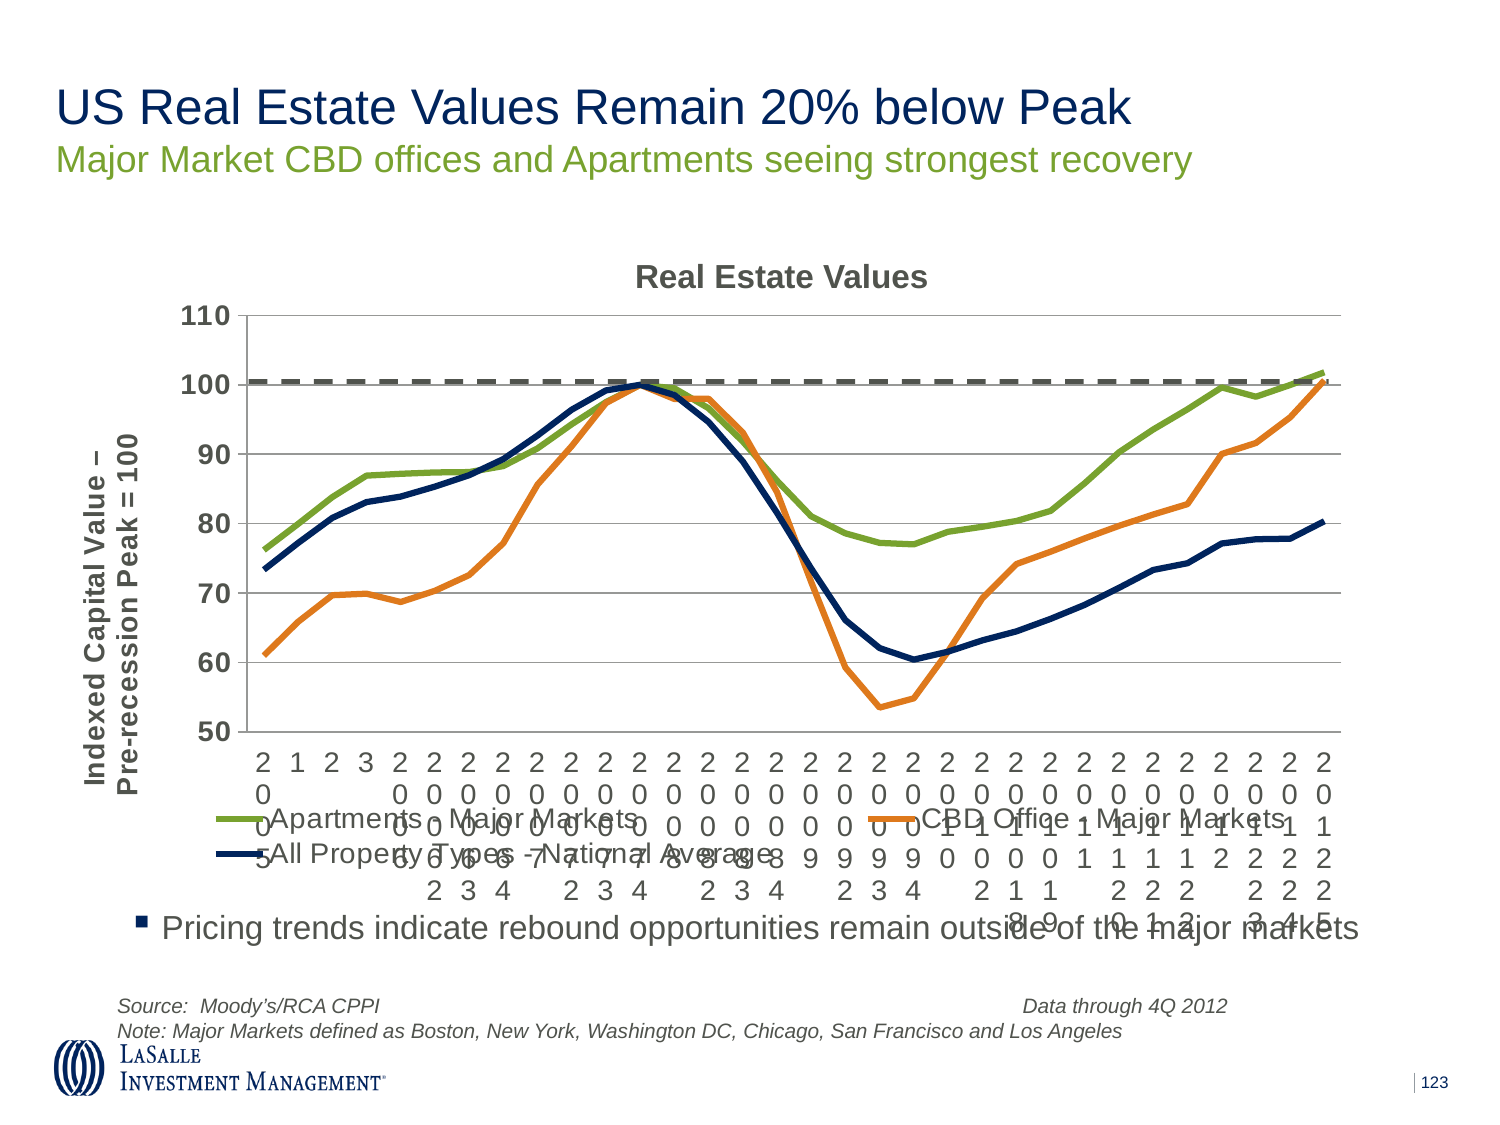

US Real Estate Values Remain 20% below Peak
Major Market CBD offices and Apartments seeing strongest recovery
Real Estate Values

### Chart

| Category | Apartments - Major Markets | CBD Office - Major Markets | All Property Types - National Average |
|---|---|---|---|
| 2005 | 76.21177764347158 | 61.00967454561711 | 73.37152910875567 |
| 1 | 79.96632751827902 | 65.87661110351512 | 77.21976604459452 |
| 2 | 83.8286656881501 | 69.70971632088134 | 80.83865604851388 |
| 3 | 86.92517074811074 | 69.93236002802679 | 83.11645871109178 |
| 2006 | 87.18528044496753 | 68.73317812300851 | 83.91244330931472 |
| 20062 | 87.38286202462045 | 70.34911914750074 | 85.34349279226122 |
| 20063 | 87.43930092110824 | 72.60209746836219 | 86.98321568086966 |
| 20064 | 88.30447012419283 | 77.18630585076058 | 89.3044112136652 |
| 2007 | 90.85217280663088 | 85.64369153296295 | 92.71053617651746 |
| 20072 | 94.32566424764043 | 91.18508807578779 | 96.42288774705939 |
| 20073 | 97.50987226269079 | 97.37833013434792 | 99.1956706190429 |
| 20074 | 100.0 | 100.0 | 100.0 |
| 2008 | 99.49127741853394 | 97.96682674998378 | 98.53164126263563 |
| 20082 | 96.63302447957611 | 97.99474000693571 | 94.64512600083555 |
| 20083 | 91.82985626712593 | 93.12080147949723 | 88.9664744315857 |
| 20084 | 86.20355265131032 | 84.55928515568263 | 81.57972659261524 |
| 2009 | 81.06729497730176 | 71.61992930849401 | 73.55021513388263 |
| 20092 | 78.6201553205702 | 59.30176170499849 | 66.11673651160086 |
| 20093 | 77.2370842629998 | 53.5263195992224 | 62.094335884503906 |
| 20094 | 77.02618819327368 | 54.858349683089905 | 60.43501621579716 |
| 2010 | 78.8395035921858 | 61.598644267303015 | 61.58298913347776 |
| 20102 | 79.56393908961604 | 69.24503155853905 | 63.20354594045162 |
| 201018 | 80.39184589727394 | 74.19480898579782 | 64.50533204698058 |
| 201019 | 81.85148663325168 | 75.97458663541643 | 66.30893570102636 |
| 2011 | 85.85410408932069 | 77.89823583485003 | 68.32422764997997 |
| 201120 | 90.28842002899196 | 79.69518723408481 | 70.779047381138 |
| 201121 | 93.57832600960641 | 81.3263149627831 | 73.3537627971281 |
| 201122 | 96.47811288688136 | 82.82918364131747 | 74.31481258156352 |
| 2012 | 99.6298753527431 | 90.04125957862335 | 77.15796081505377 |
| 201223 | 98.28270343223015 | 91.62389393719327 | 77.76788367695893 |
| 201224 | 99.97600665270085 | 95.31109324872932 | 77.84325590810617 |
| 201225 | 101.80240933195795 | 100.64815528854498 | 80.3627880834349 |
Pricing trends indicate rebound opportunities remain outside of the major markets
Source:  Moody’s/RCA CPPI		                        			 Data through 4Q 2012
Note: Major Markets defined as Boston, New York, Washington DC, Chicago, San Francisco and Los Angeles